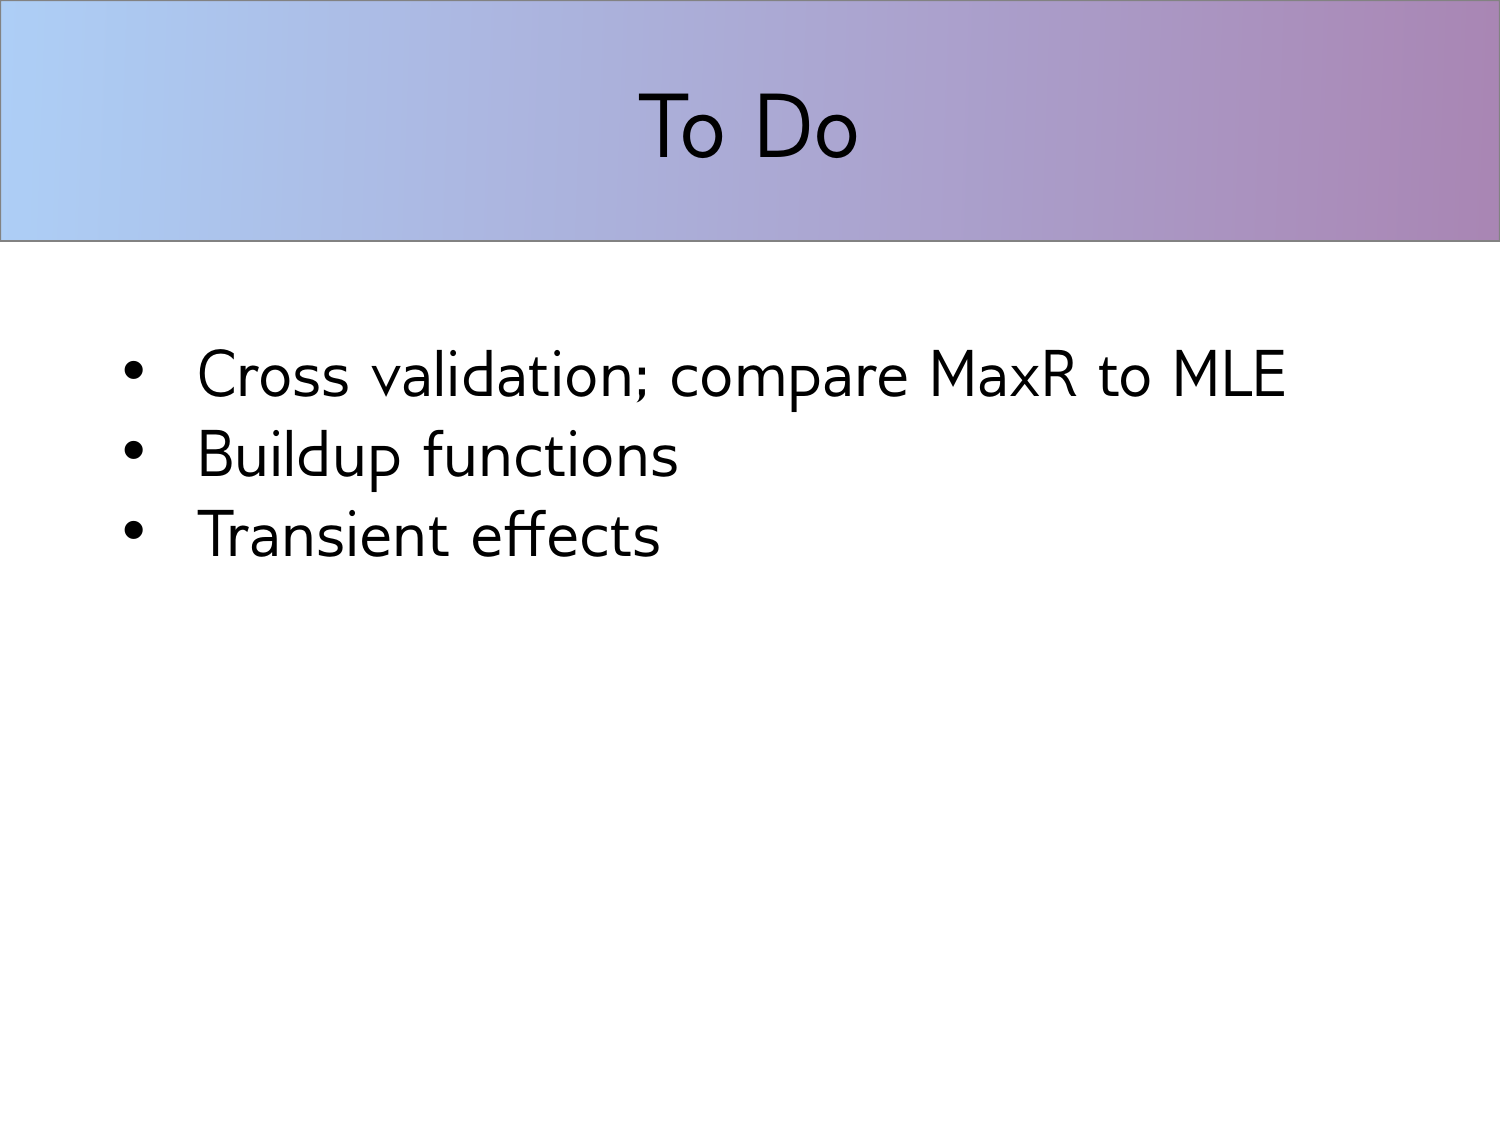

# To Do
Cross validation; compare MaxR to MLE
Buildup functions
Transient effects